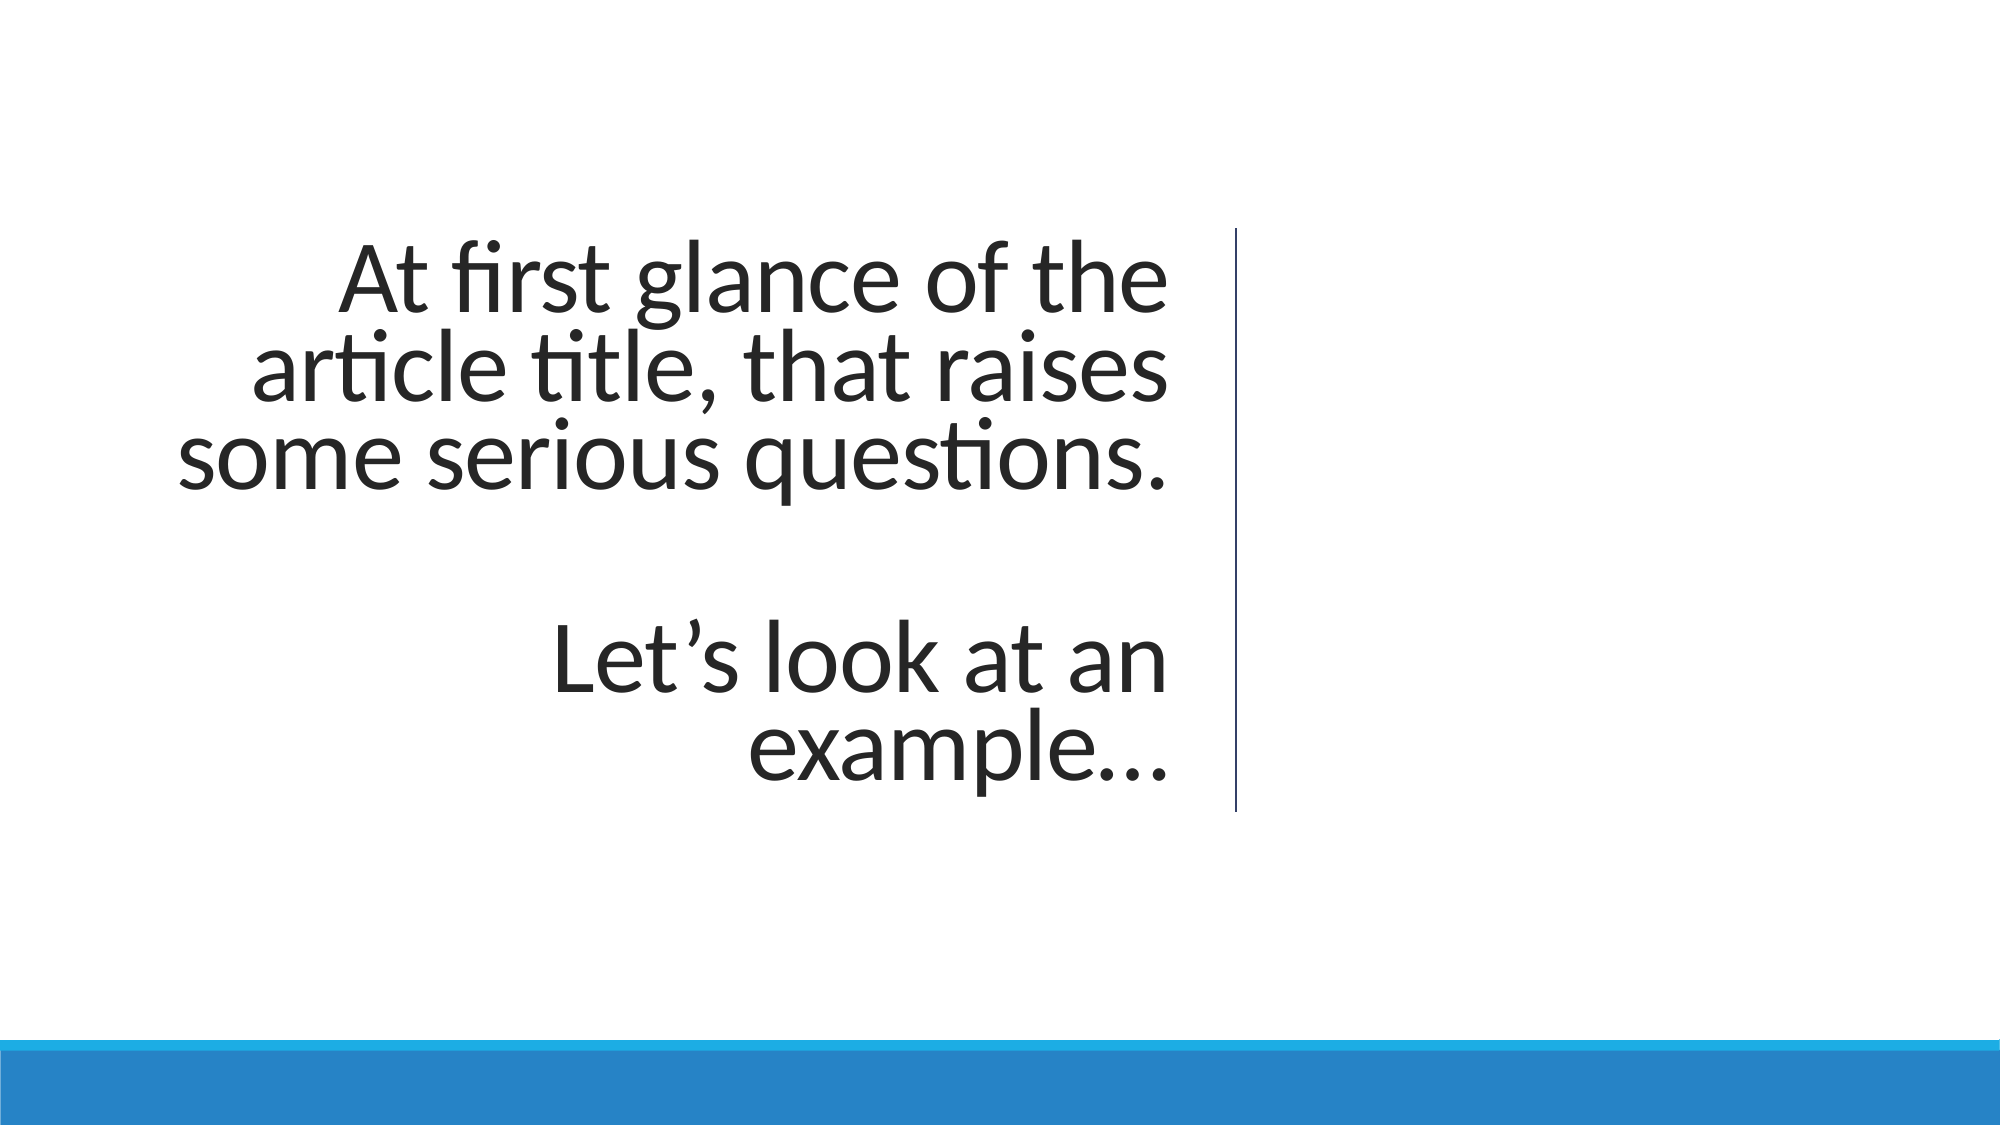

At first glance of the article title, that raises some serious questions.

Let’s look at an example…